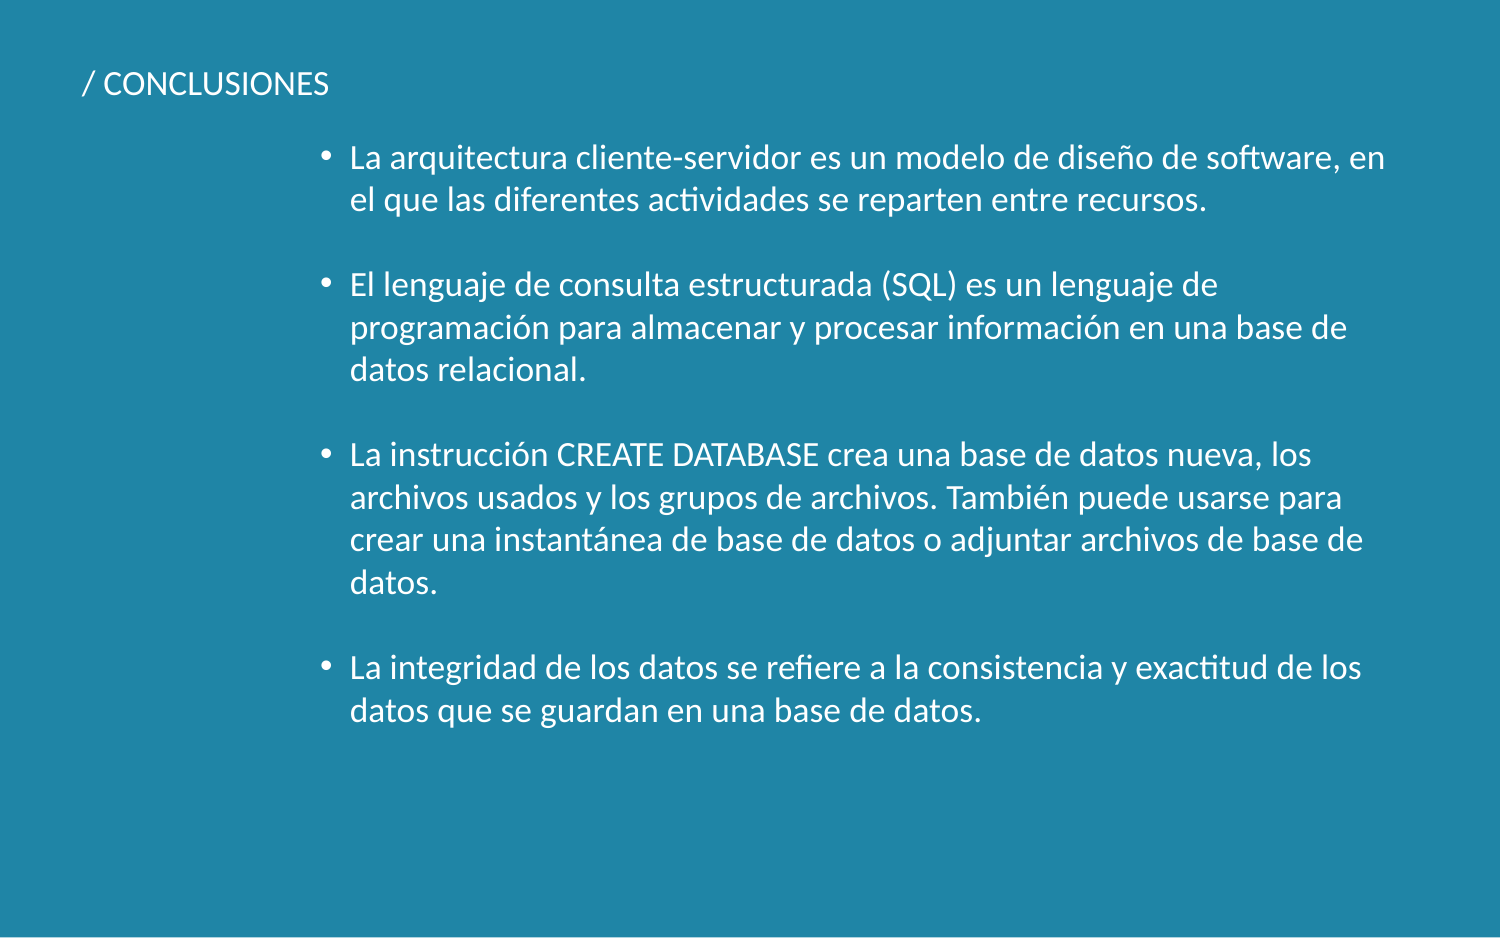

/ CONCLUSIONES
La arquitectura cliente-servidor es un modelo de diseño de software, en el que las diferentes actividades se reparten entre recursos.

El lenguaje de consulta estructurada (SQL) es un lenguaje de programación para almacenar y procesar información en una base de datos relacional.

La instrucción CREATE DATABASE crea una base de datos nueva, los archivos usados y los grupos de archivos. También puede usarse para crear una instantánea de base de datos o adjuntar archivos de base de datos.

La integridad de los datos se refiere a la consistencia y exactitud de los datos que se guardan en una base de datos.